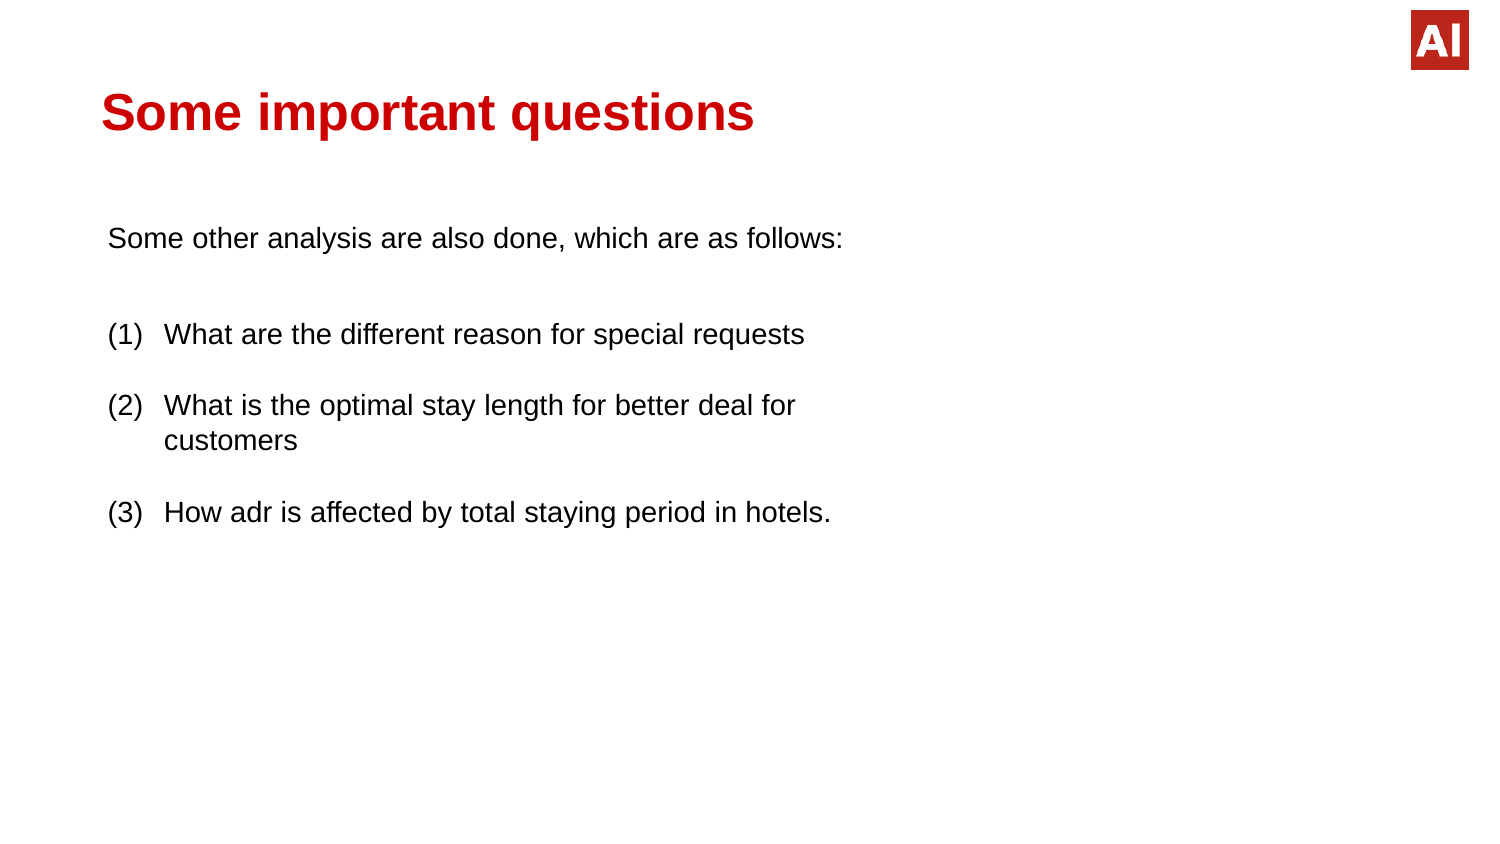

# Some important questions
Some other analysis are also done, which are as follows:

What are the different reason for special requests

What is the optimal stay length for better deal for customers

How adr is affected by total staying period in hotels.